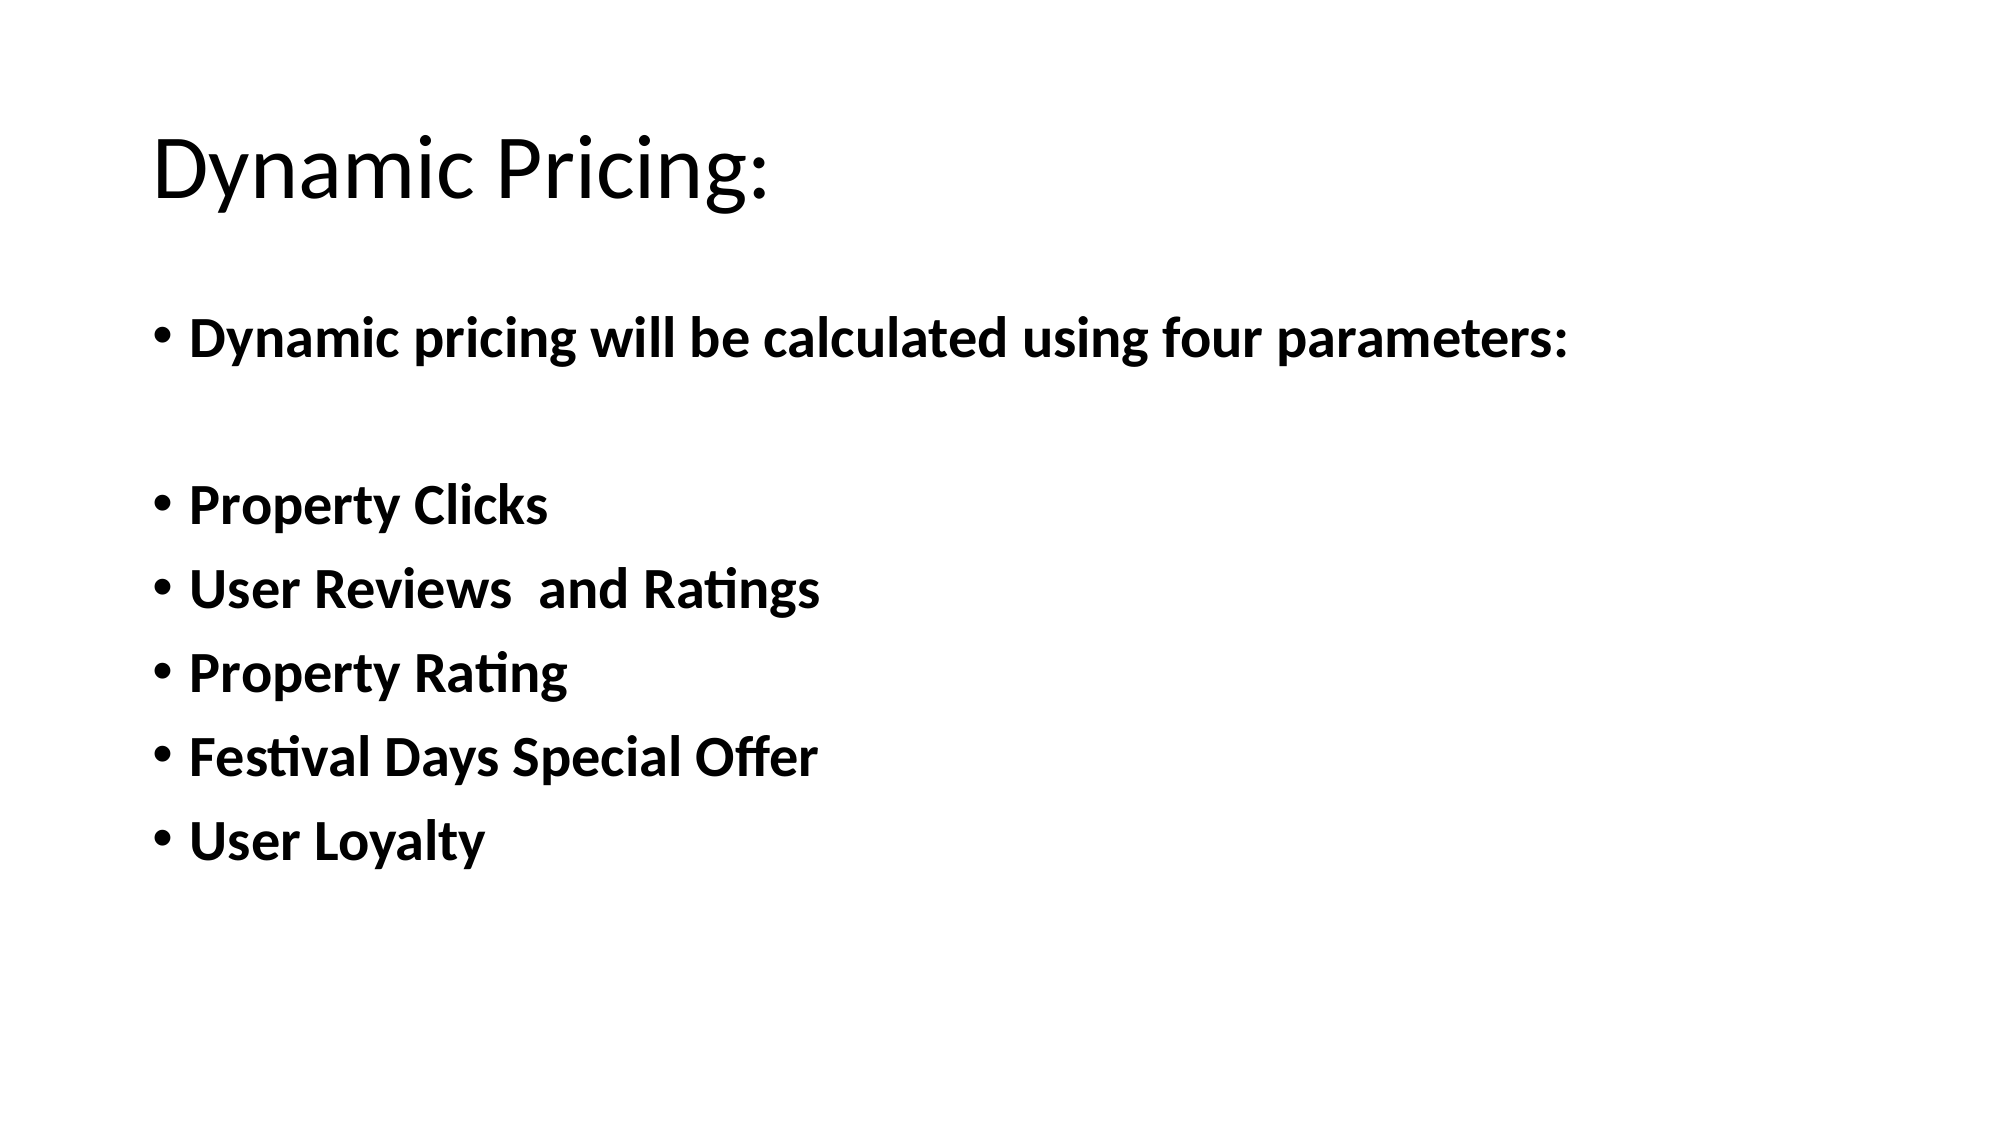

# Dynamic Pricing:
Dynamic pricing will be calculated using four parameters:

Property Clicks
User Reviews  and Ratings
Property Rating
Festival Days Special Offer
User Loyalty